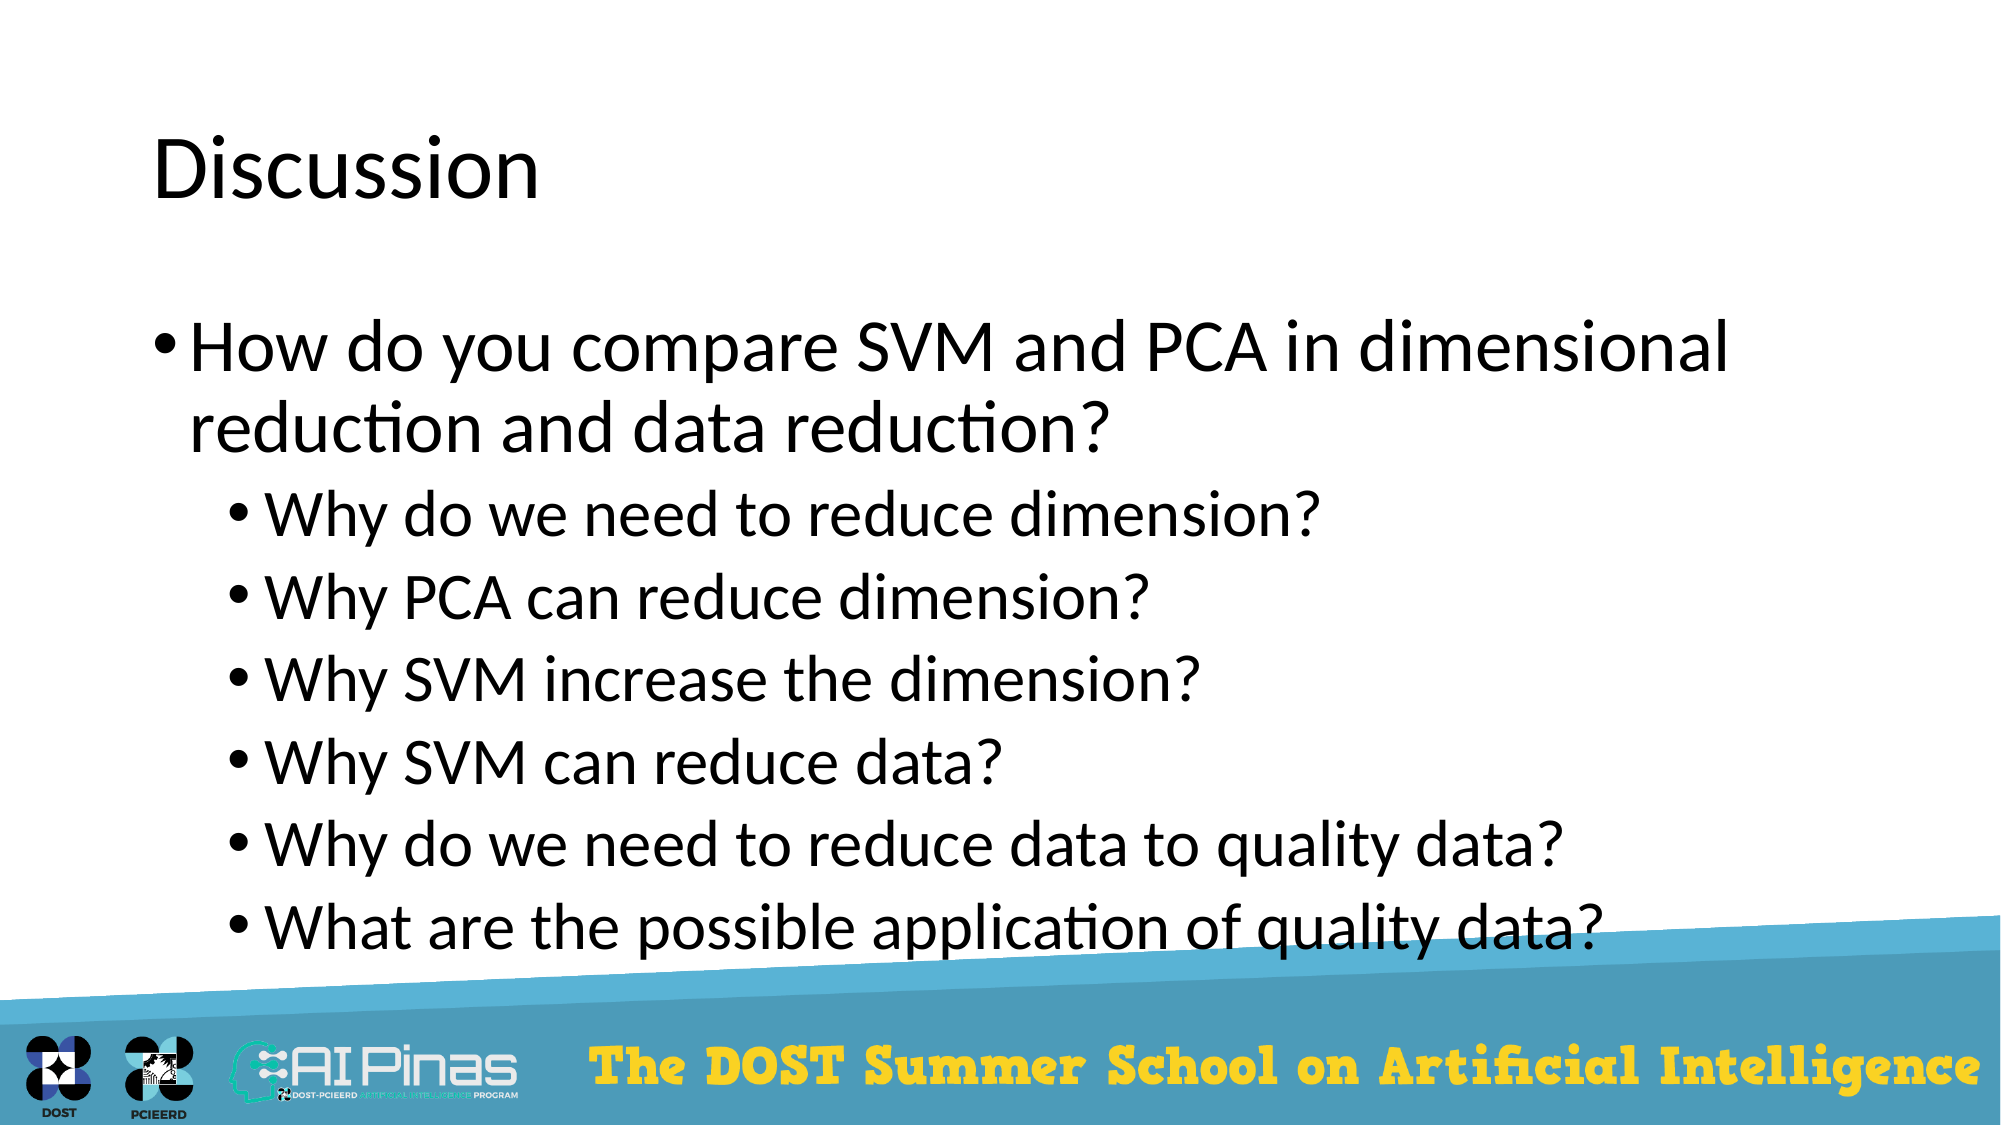

# Discussion
How do you compare SVM and PCA in dimensional reduction and data reduction?
Why do we need to reduce dimension?
Why PCA can reduce dimension?
Why SVM increase the dimension?
Why SVM can reduce data?
Why do we need to reduce data to quality data?
What are the possible application of quality data?